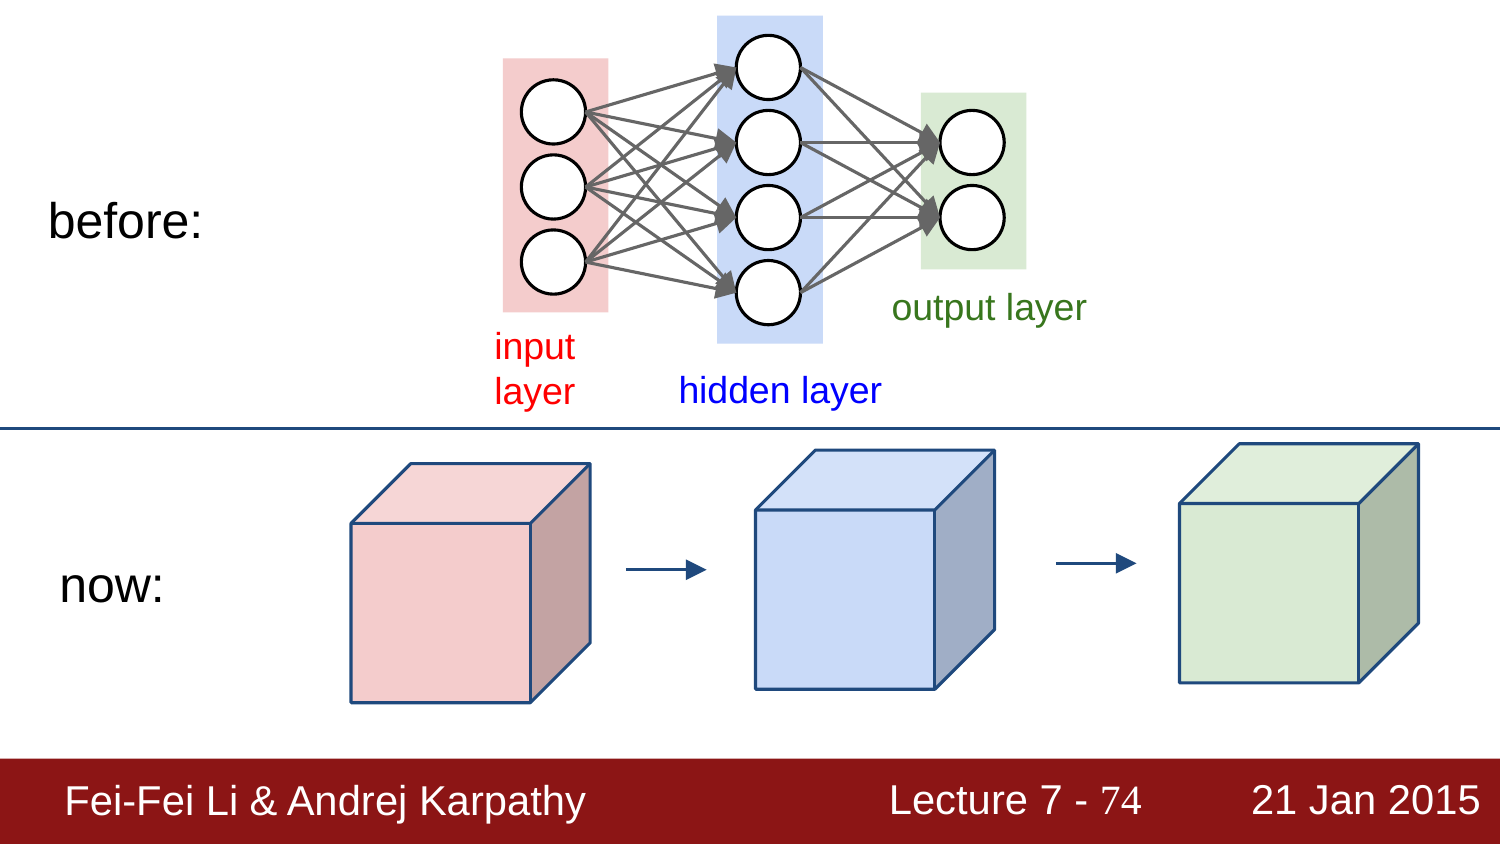

before:

output layer
input layer
hidden layer

now:
74